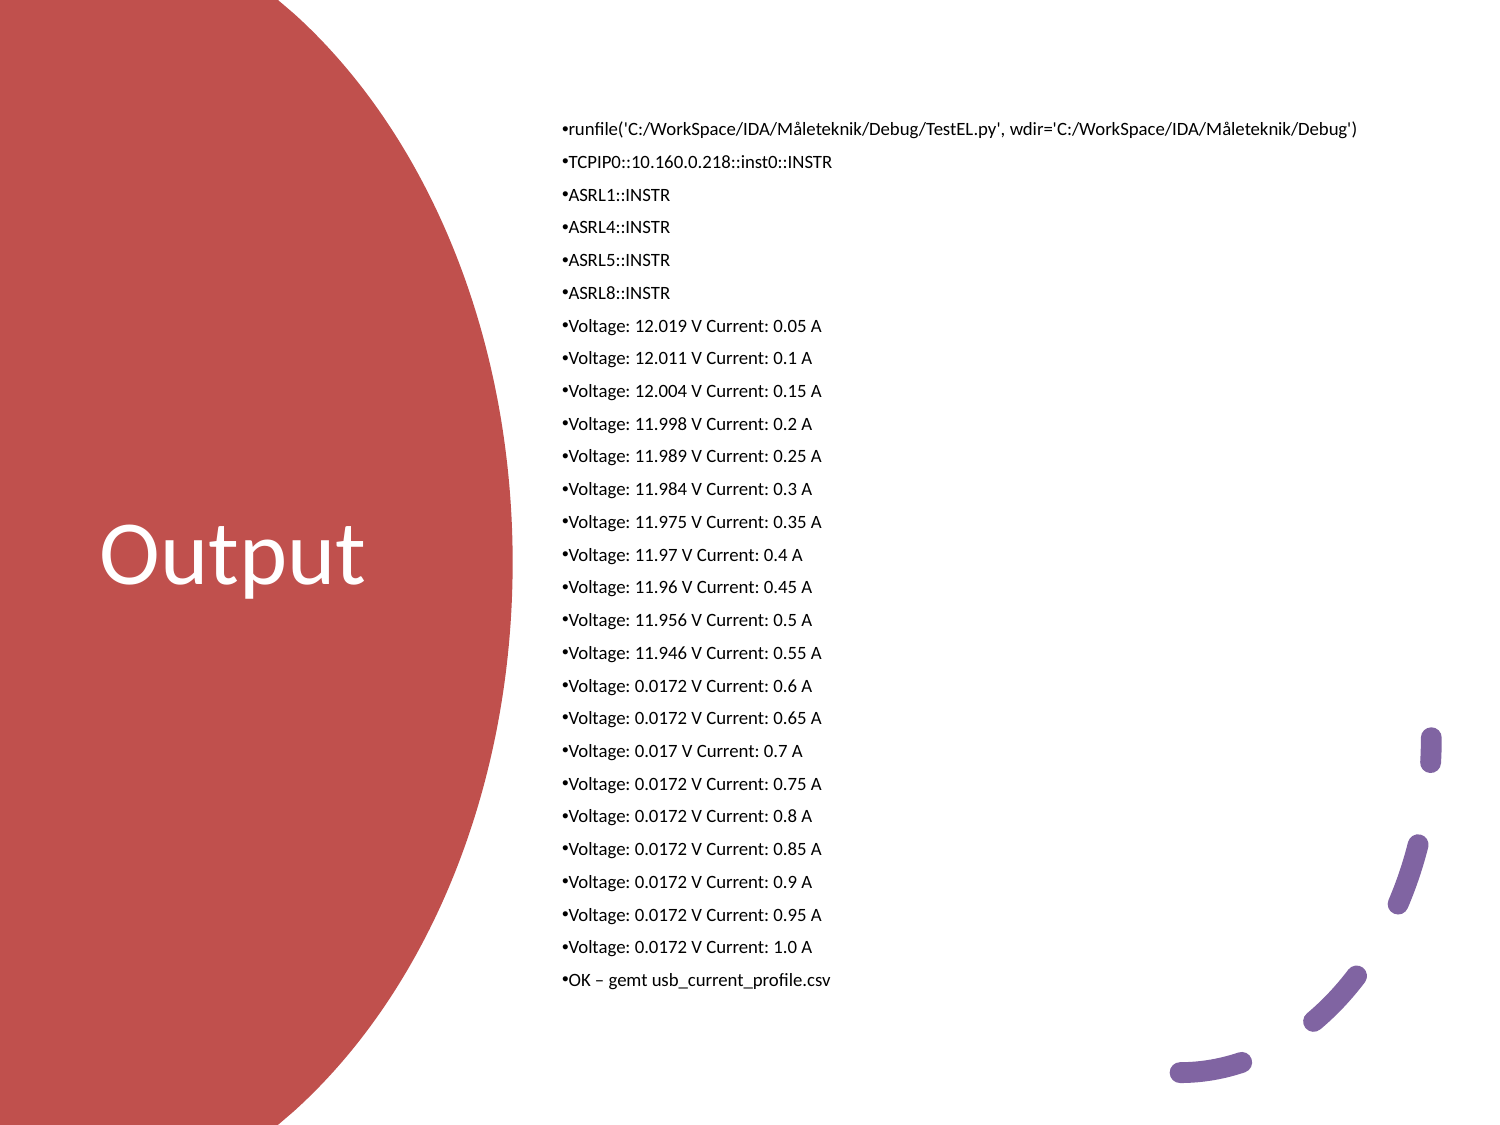

runfile('C:/WorkSpace/IDA/Måleteknik/Debug/TestEL.py', wdir='C:/WorkSpace/IDA/Måleteknik/Debug')
TCPIP0::10.160.0.218::inst0::INSTR
ASRL1::INSTR
ASRL4::INSTR
ASRL5::INSTR
ASRL8::INSTR
Voltage: 12.019 V Current: 0.05 A
Voltage: 12.011 V Current: 0.1 A
Voltage: 12.004 V Current: 0.15 A
Voltage: 11.998 V Current: 0.2 A
Voltage: 11.989 V Current: 0.25 A
Voltage: 11.984 V Current: 0.3 A
Voltage: 11.975 V Current: 0.35 A
Voltage: 11.97 V Current: 0.4 A
Voltage: 11.96 V Current: 0.45 A
Voltage: 11.956 V Current: 0.5 A
Voltage: 11.946 V Current: 0.55 A
Voltage: 0.0172 V Current: 0.6 A
Voltage: 0.0172 V Current: 0.65 A
Voltage: 0.017 V Current: 0.7 A
Voltage: 0.0172 V Current: 0.75 A
Voltage: 0.0172 V Current: 0.8 A
Voltage: 0.0172 V Current: 0.85 A
Voltage: 0.0172 V Current: 0.9 A
Voltage: 0.0172 V Current: 0.95 A
Voltage: 0.0172 V Current: 1.0 A
OK – gemt usb_current_profile.csv
# Output